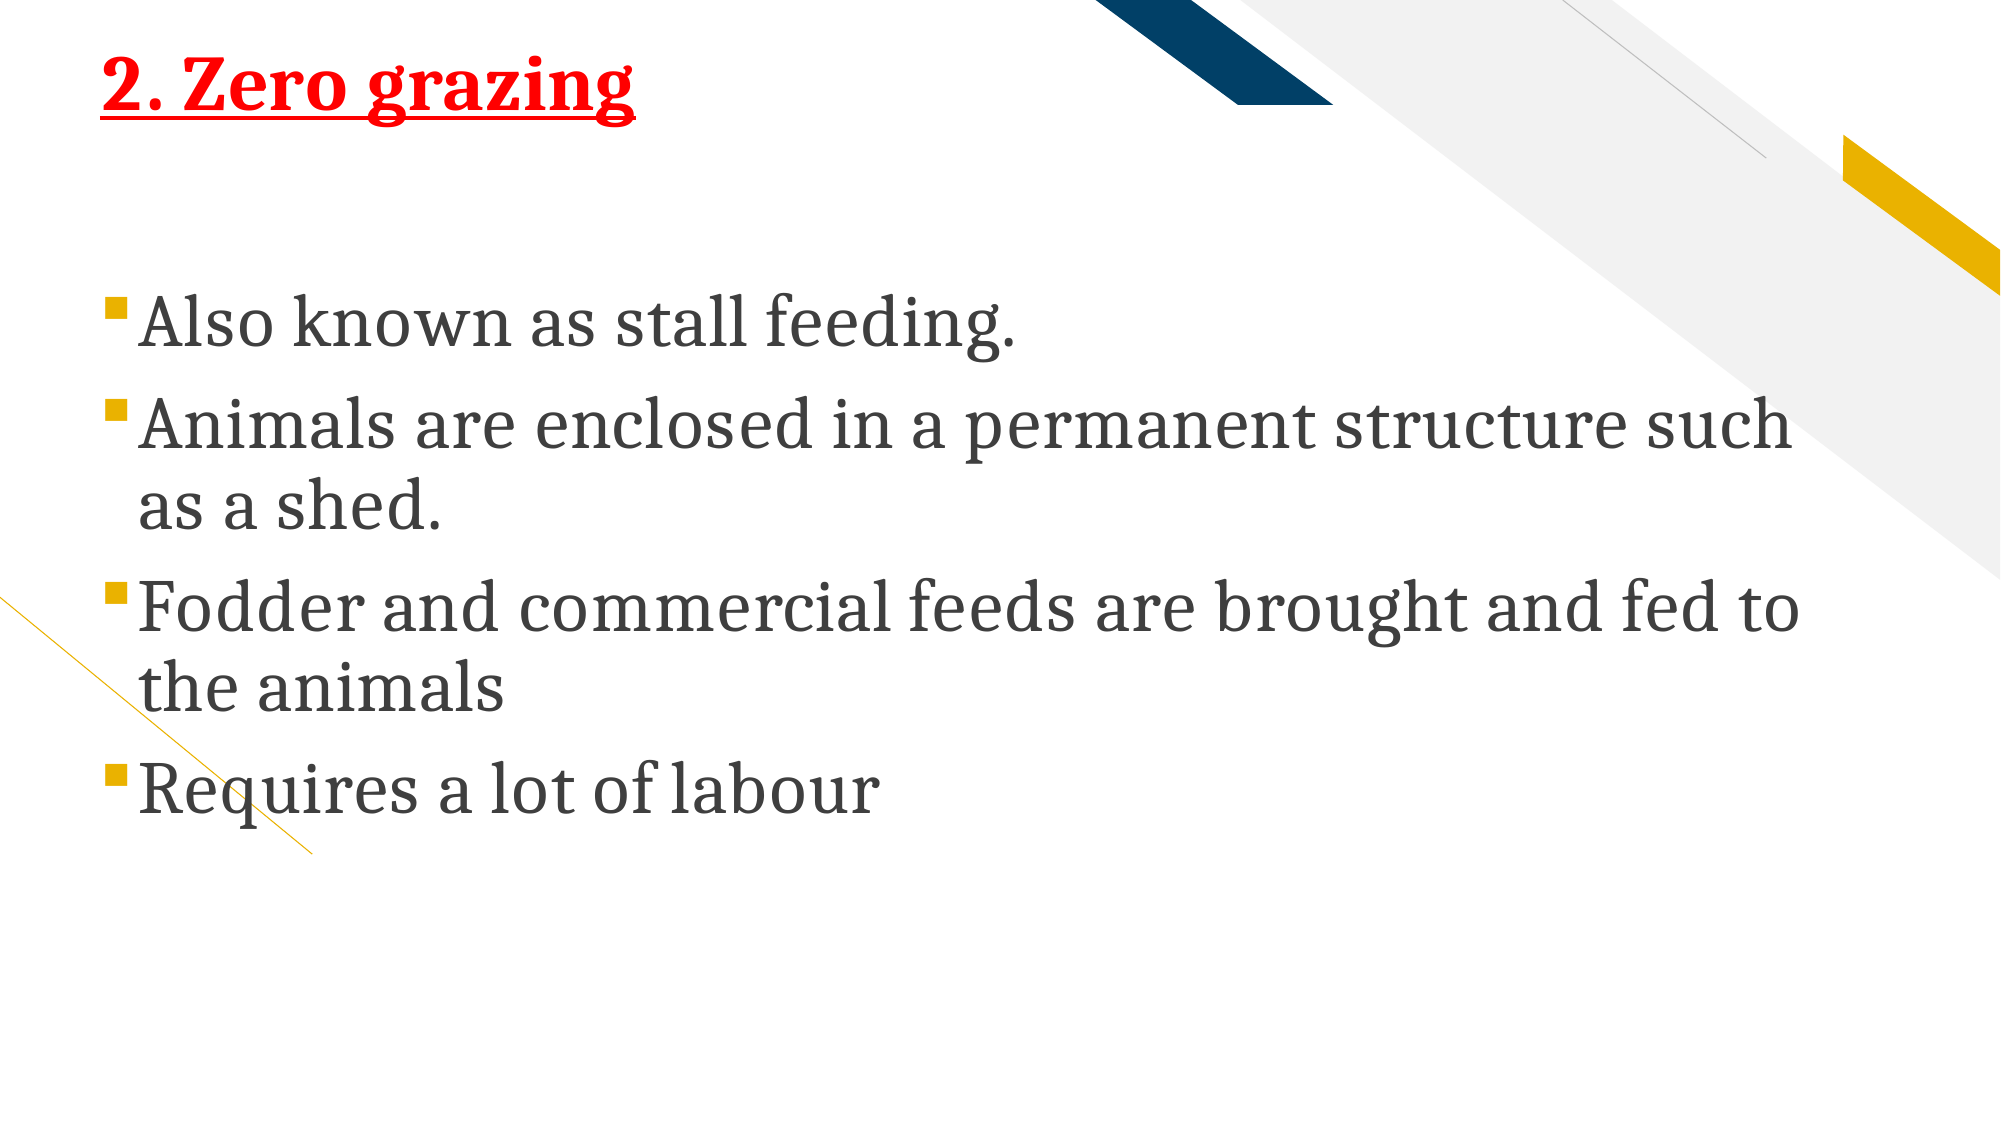

# 2. Zero grazing
Also known as stall feeding.
Animals are enclosed in a permanent structure such as a shed.
Fodder and commercial feeds are brought and fed to the animals
Requires a lot of labour